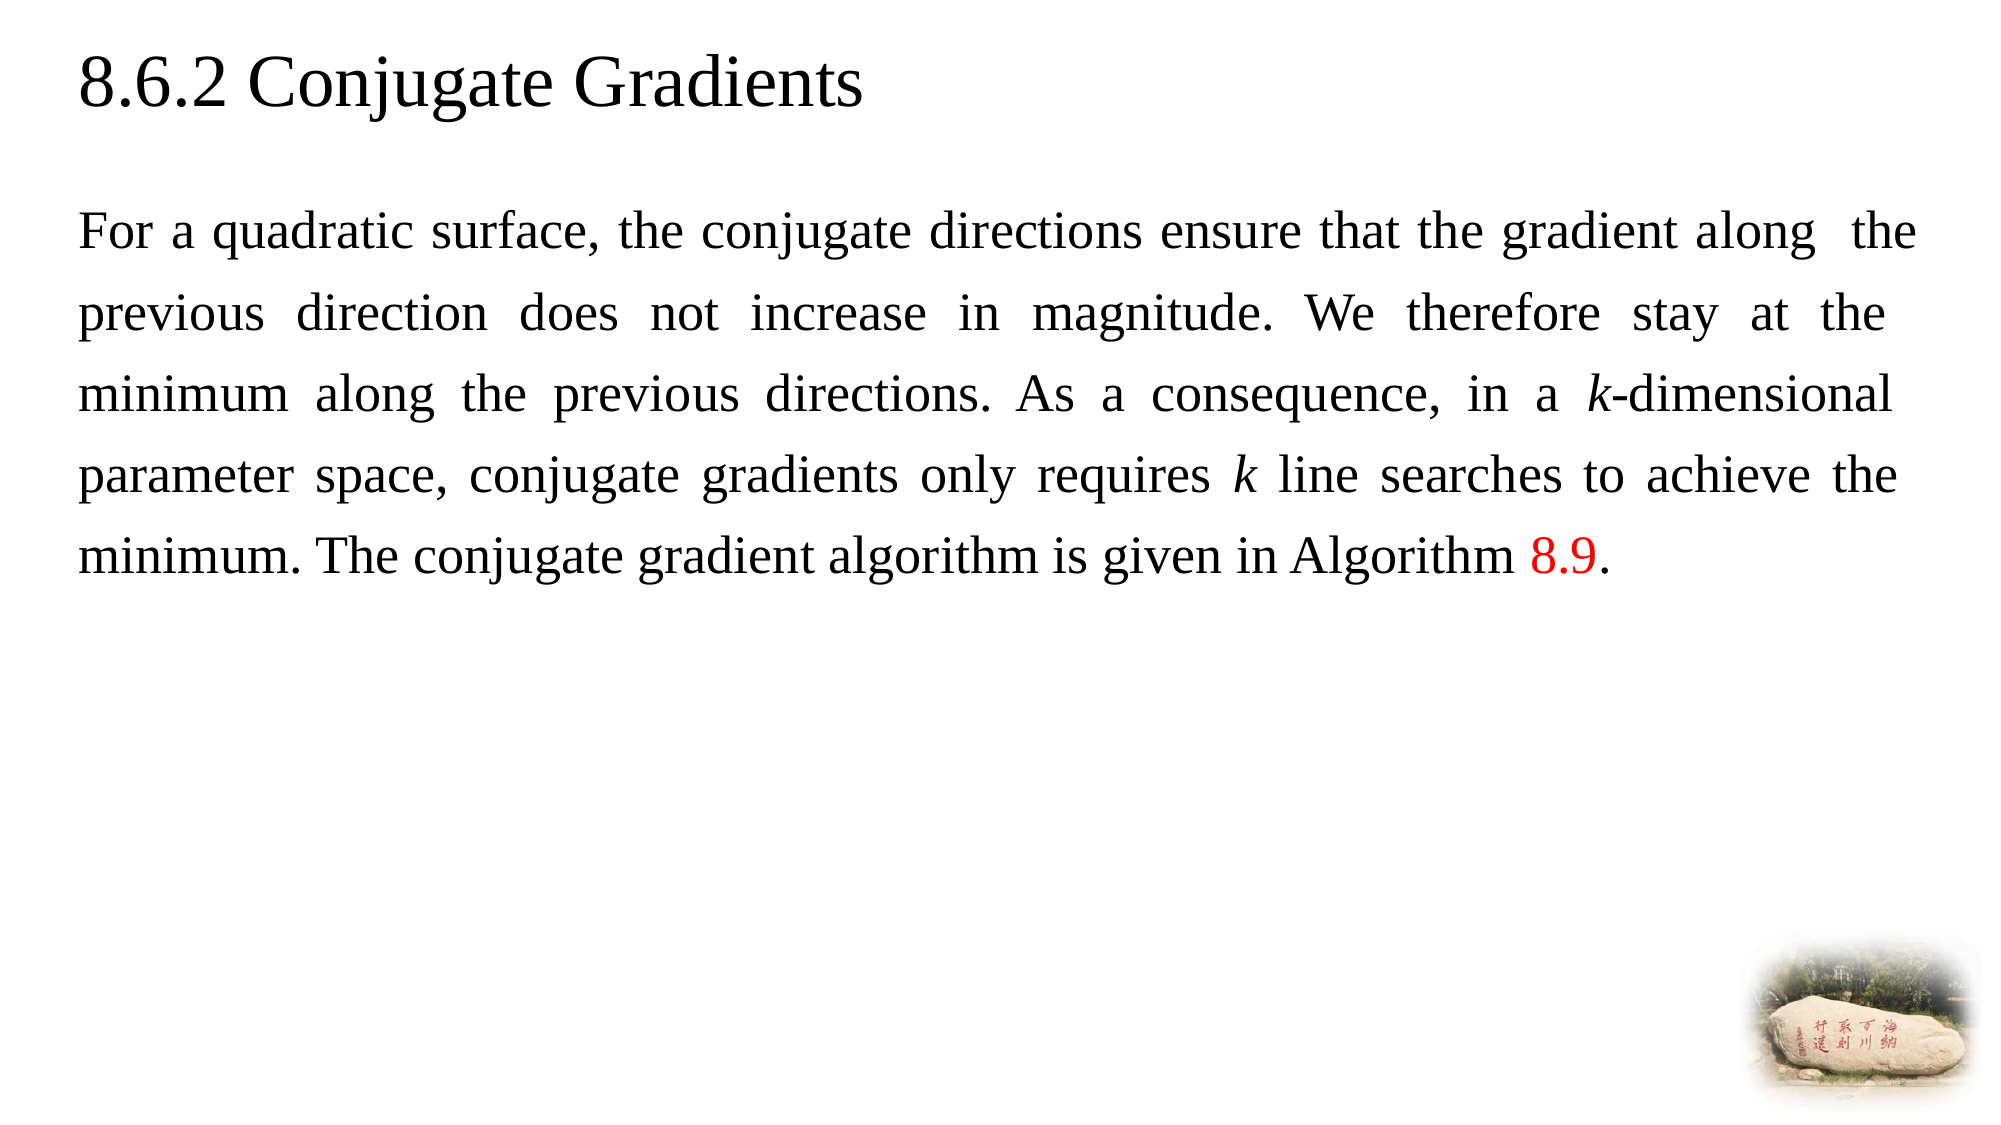

# 8.6.2 Conjugate Gradients
For a quadratic surface, the conjugate directions ensure that the gradient along  the previous direction does not increase in magnitude. We therefore stay at the  minimum along the previous directions. As a consequence, in a k-dimensional  parameter space, conjugate gradients only requires k line searches to achieve the  minimum. The conjugate gradient algorithm is given in Algorithm 8.9.